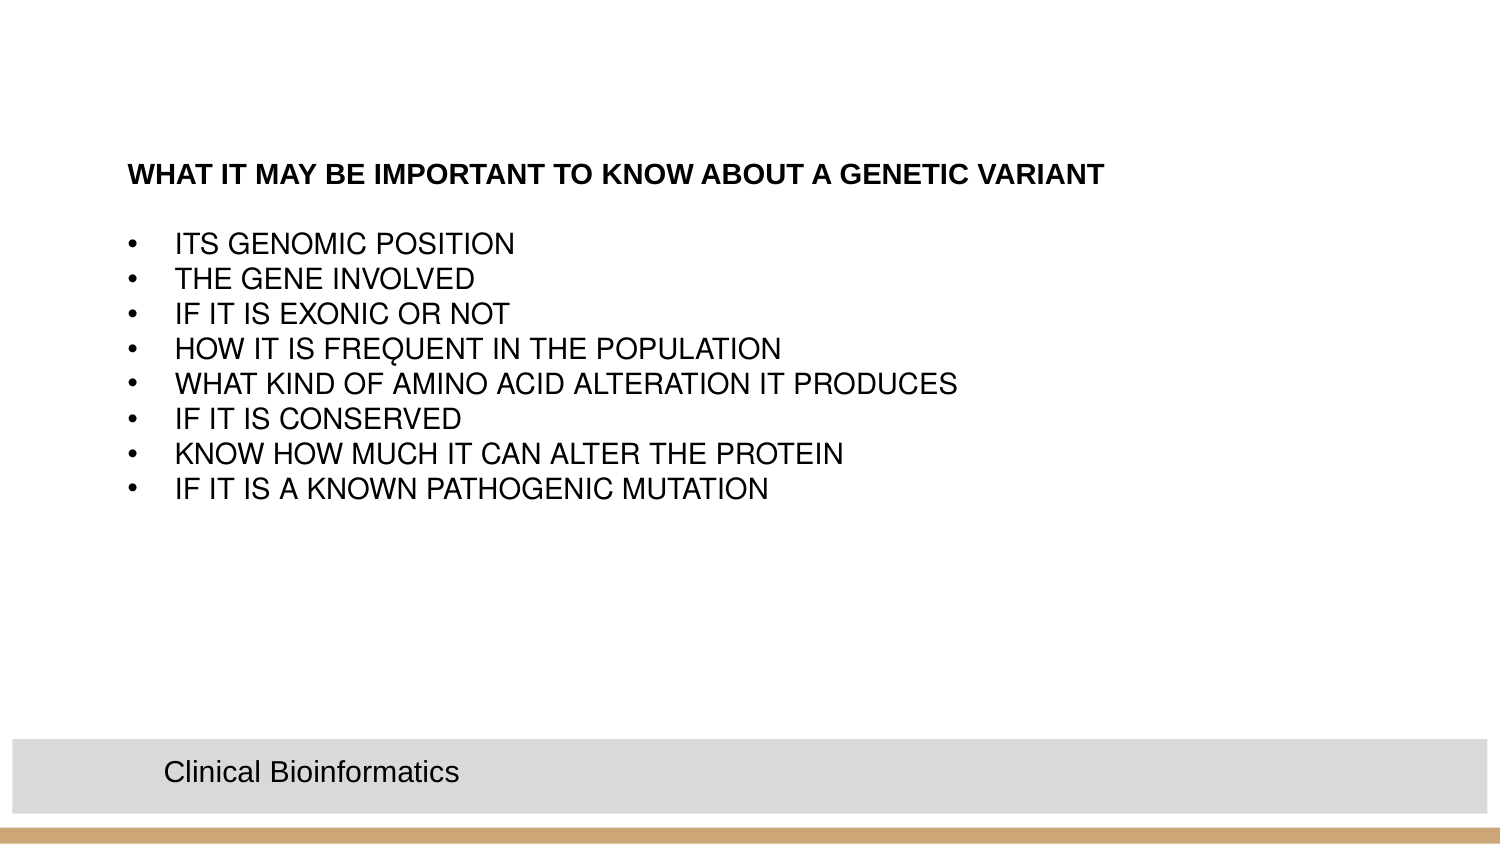

WHAT IT MAY BE IMPORTANT TO KNOW ABOUT A GENETIC VARIANT
ITS GENOMIC POSITION
THE GENE INVOLVED
IF IT IS EXONIC OR NOT
HOW IT IS FREǪUENT IN THE POPULATION
WHAT KIND OF AMINO ACID ALTERATION IT PRODUCES
IF IT IS CONSERVED
KNOW HOW MUCH IT CAN ALTER THE PROTEIN
IF IT IS A KNOWN PATHOGENIC MUTATION
Clinical Bioinformatics